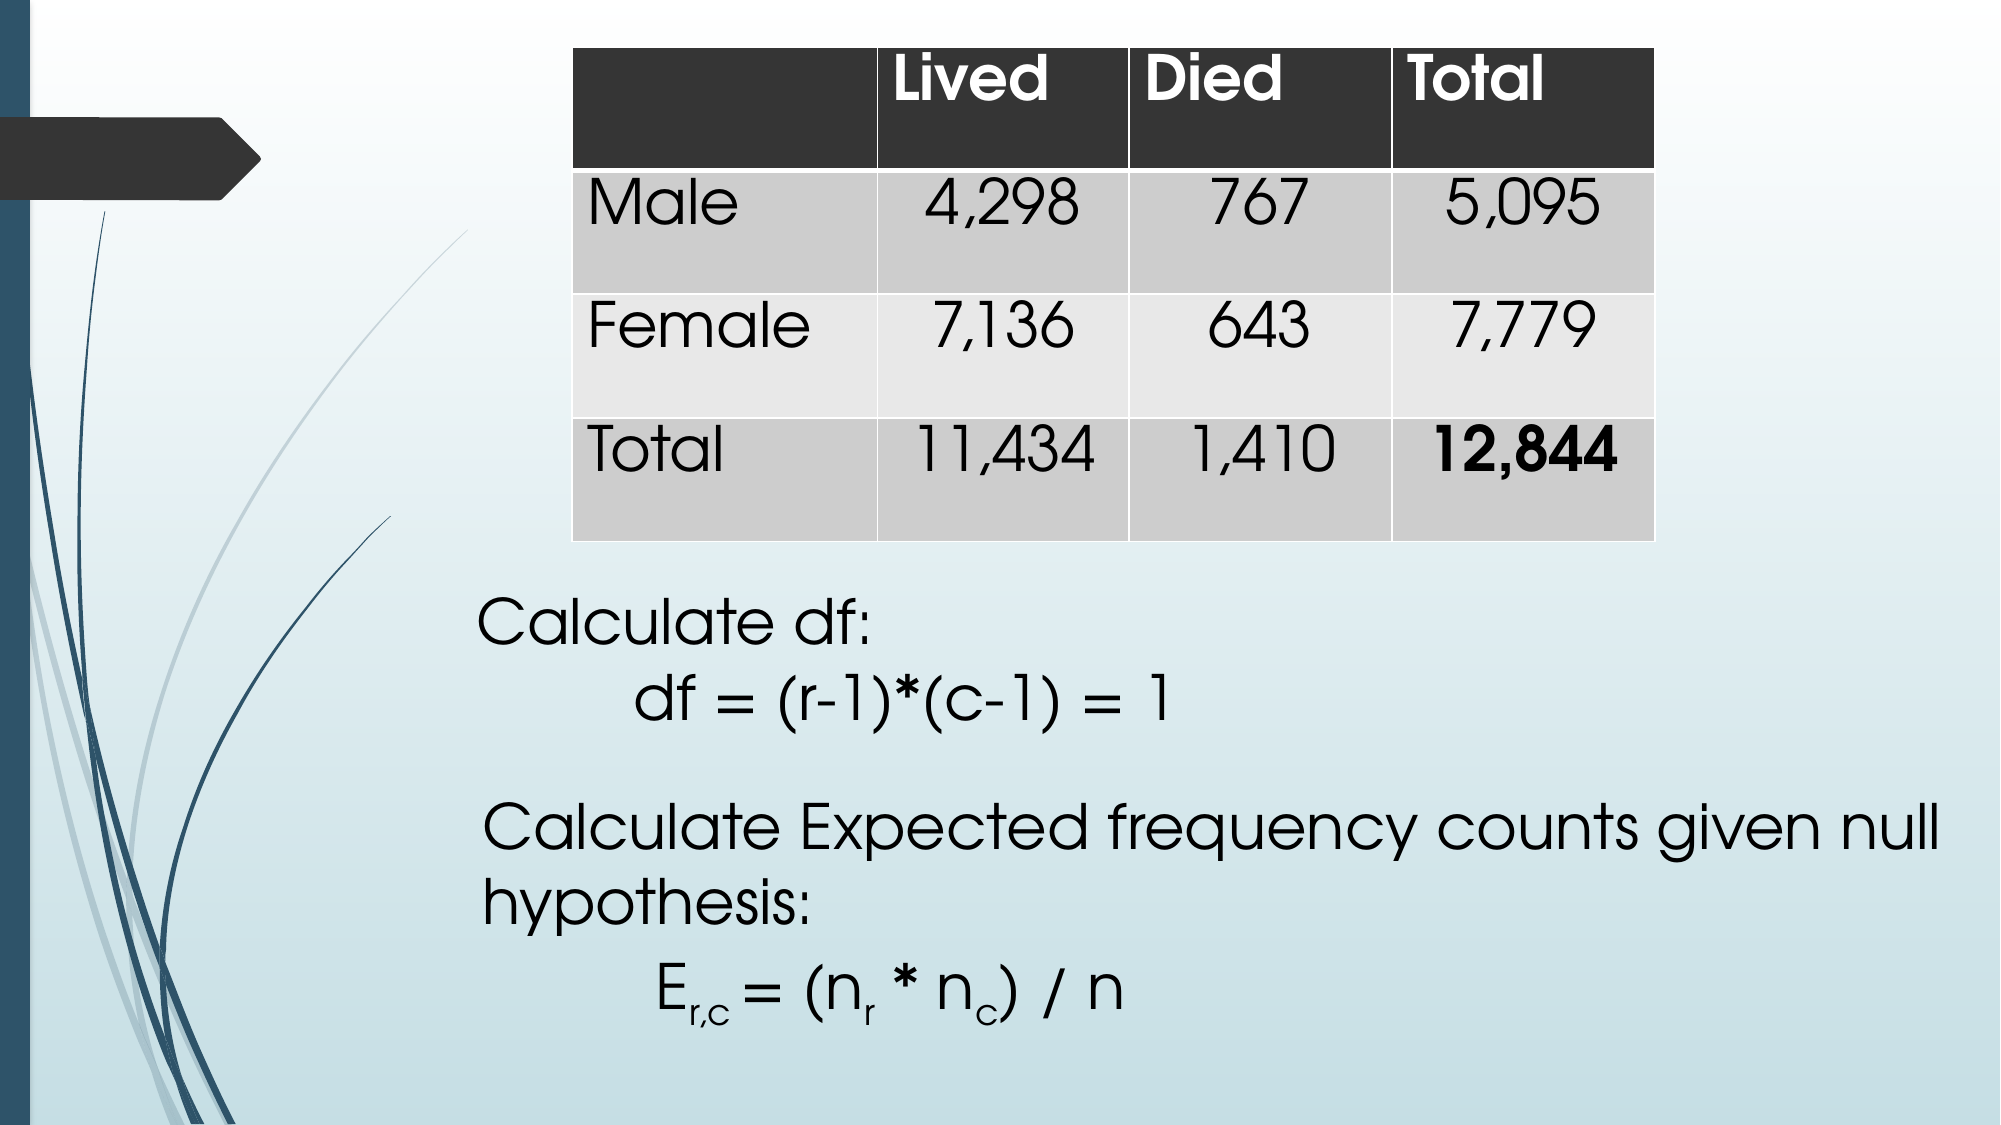

|  | Lived | Died | Total |
| --- | --- | --- | --- |
| Male | 4,298 | 767 | 5,095 |
| Female | 7,136 | 643 | 7,779 |
| Total | 11,434 | 1,410 | 12,844 |
Calculate df:
df = (r-1)*(c-1) = 1
Calculate Expected frequency counts given null
hypothesis:
Er,c = (nr * nc) / n